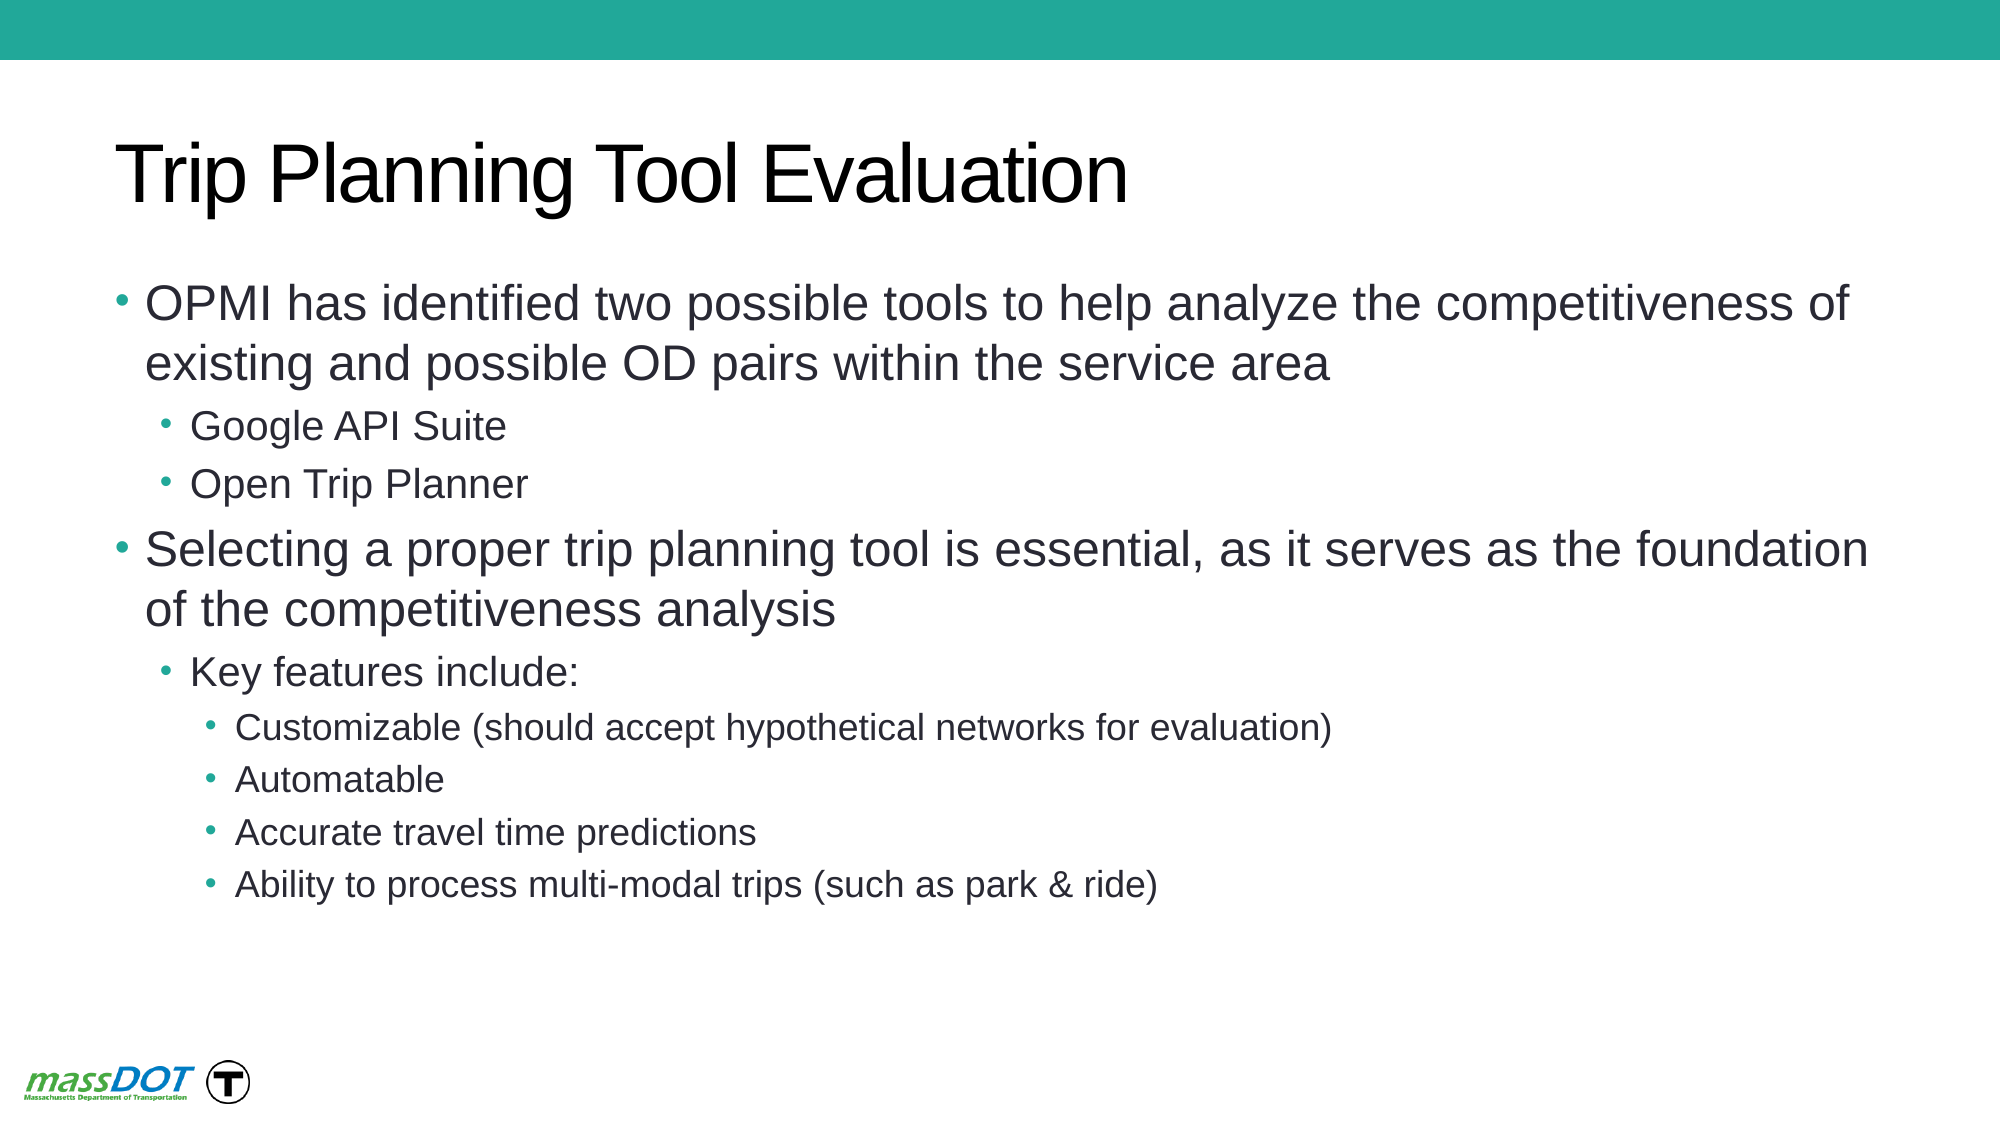

# Trip Planning Tool Evaluation
OPMI has identified two possible tools to help analyze the competitiveness of existing and possible OD pairs within the service area
Google API Suite
Open Trip Planner
Selecting a proper trip planning tool is essential, as it serves as the foundation of the competitiveness analysis
Key features include:
Customizable (should accept hypothetical networks for evaluation)
Automatable
Accurate travel time predictions
Ability to process multi-modal trips (such as park & ride)